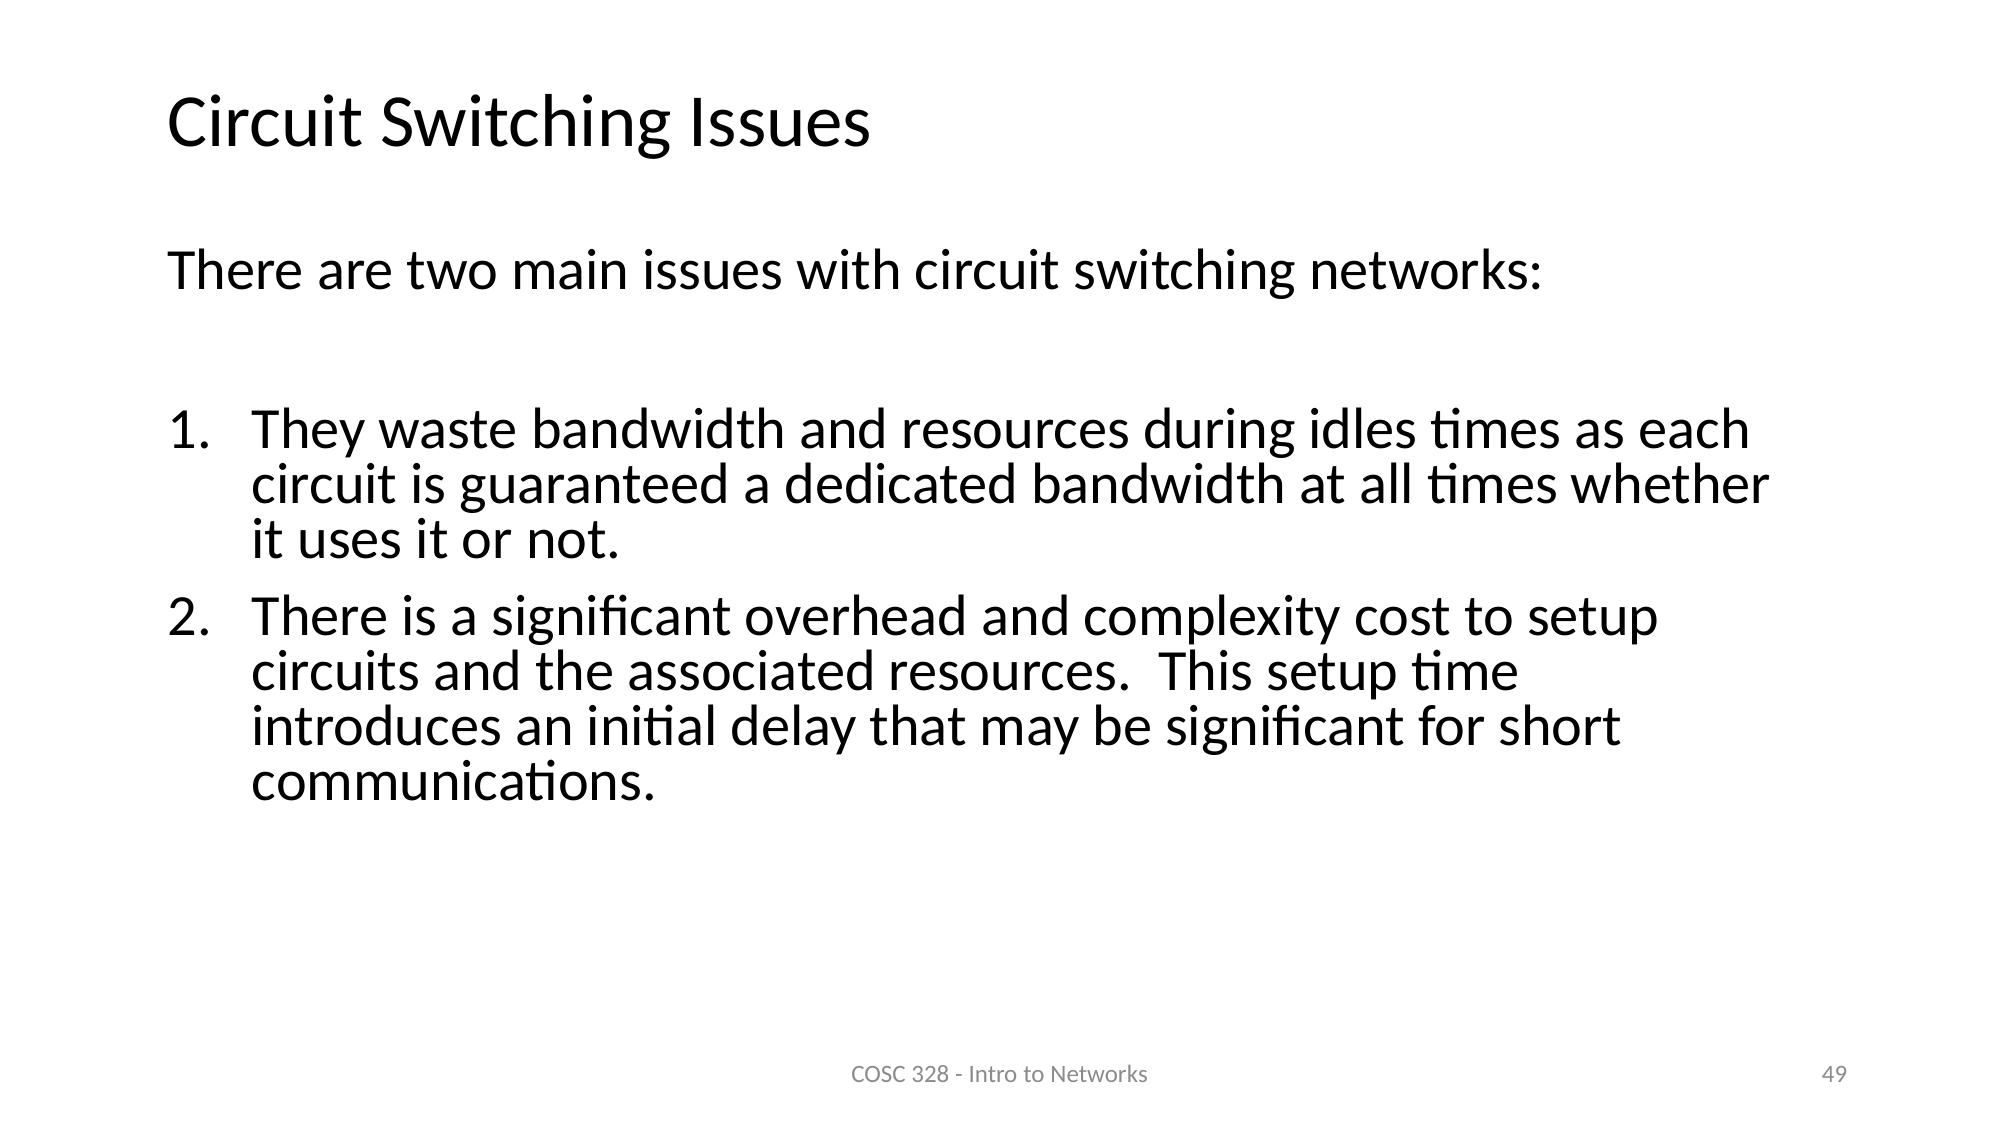

# Circuit Switching Issues
There are two main issues with circuit switching networks:

They waste bandwidth and resources during idles times as each circuit is guaranteed a dedicated bandwidth at all times whether it uses it or not.
There is a significant overhead and complexity cost to setup circuits and the associated resources.  This setup time introduces an initial delay that may be significant for short communications.
COSC 328 - Intro to Networks
49